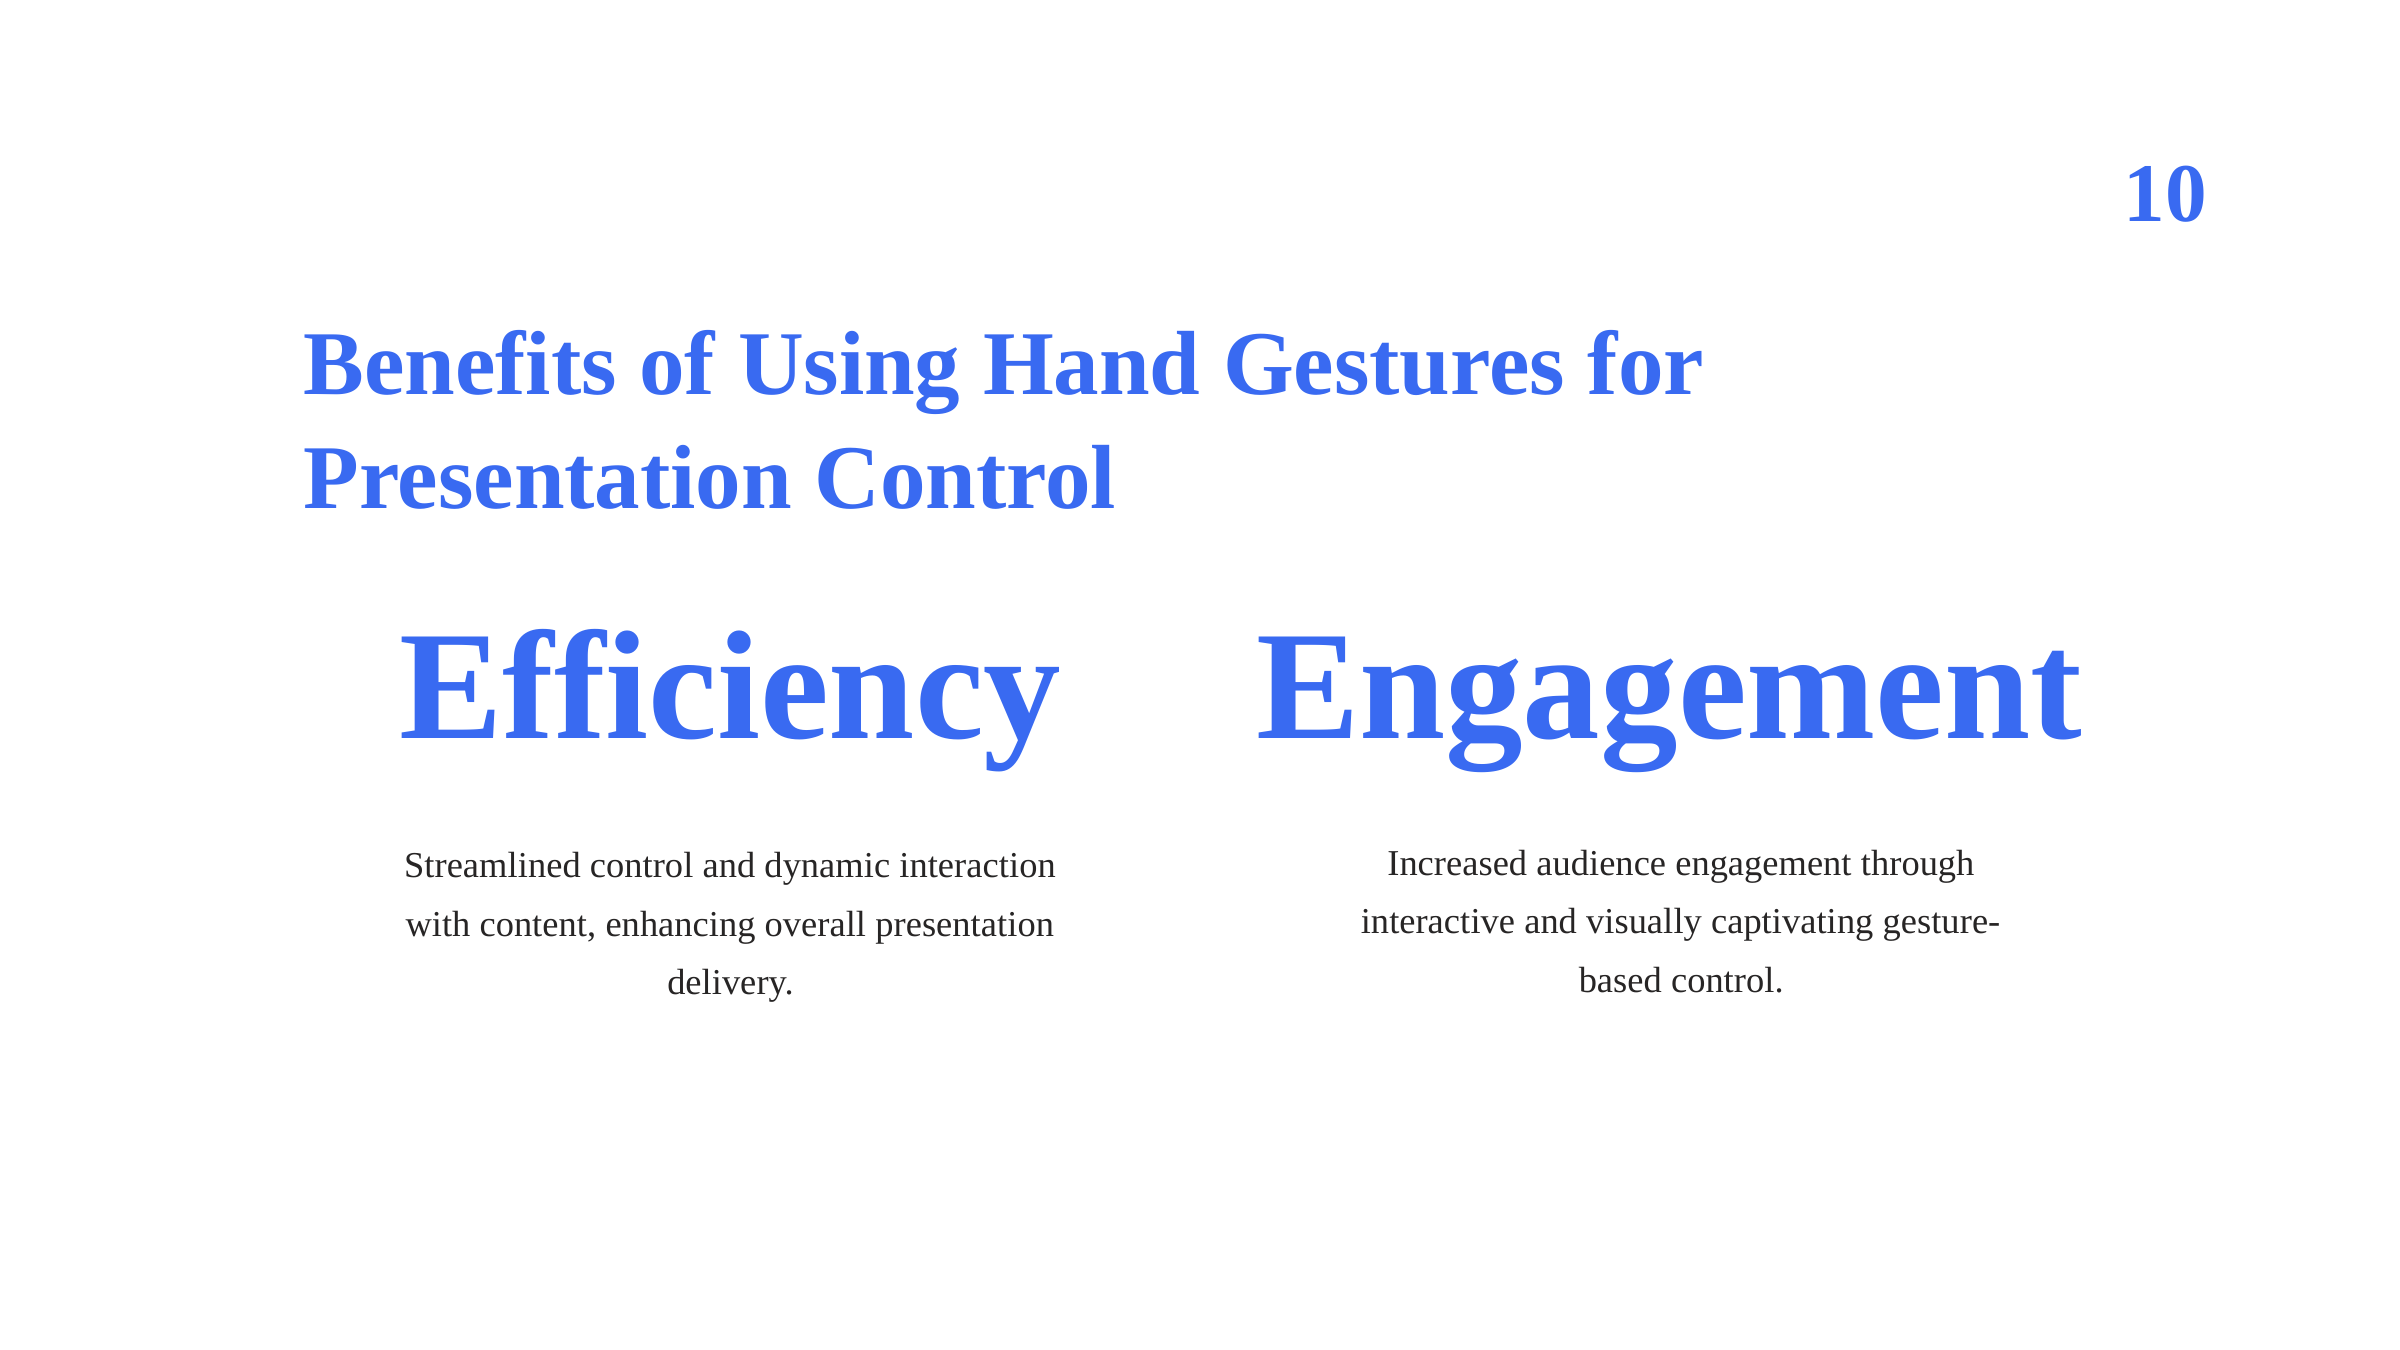

10
Benefits of Using Hand Gestures for Presentation Control
Efficiency
Engagement
Increased audience engagement through interactive and visually captivating gesture-based control.
Streamlined control and dynamic interaction with content, enhancing overall presentation delivery.